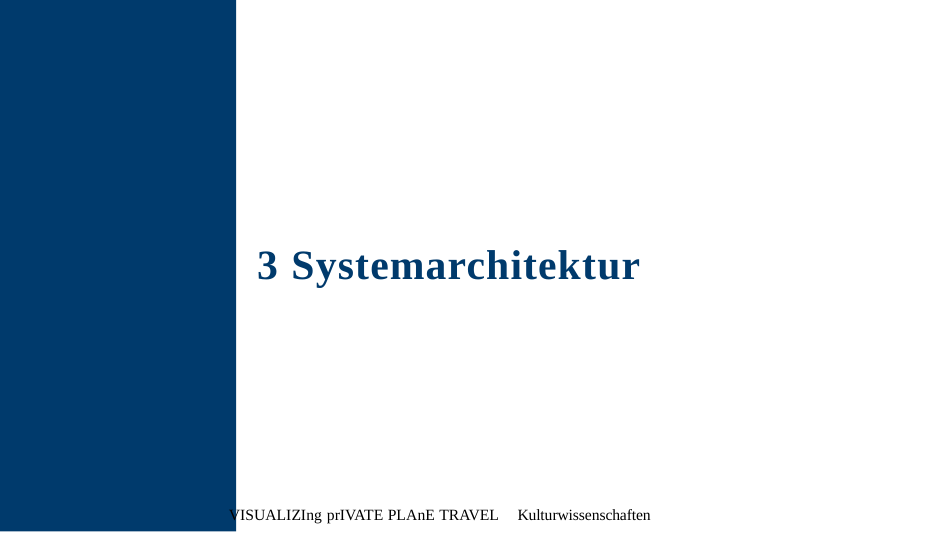

# 3 Systemarchitektur
Visualizing private plane travel  Kulturwissenschaften